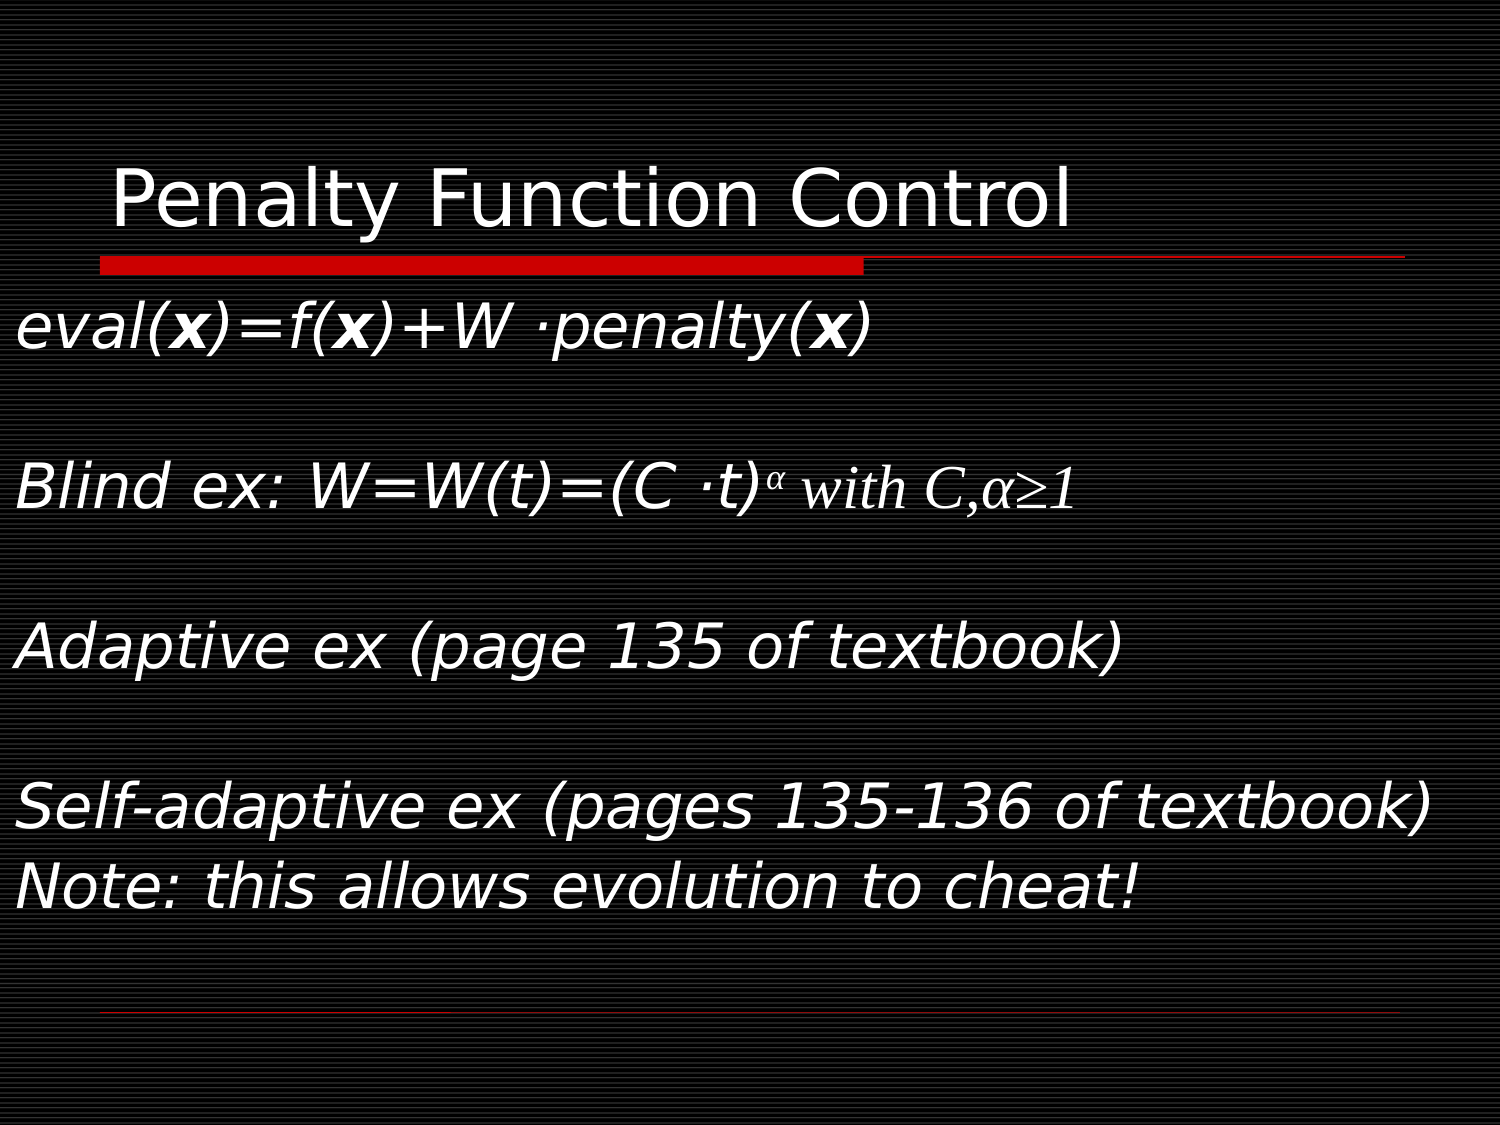

# Penalty Function Control
eval(x)=f(x)+W ·penalty(x)

Blind ex: W=W(t)=(C ·t)α with C,α≥1

Adaptive ex (page 135 of textbook)

Self-adaptive ex (pages 135-136 of textbook)
Note: this allows evolution to cheat!